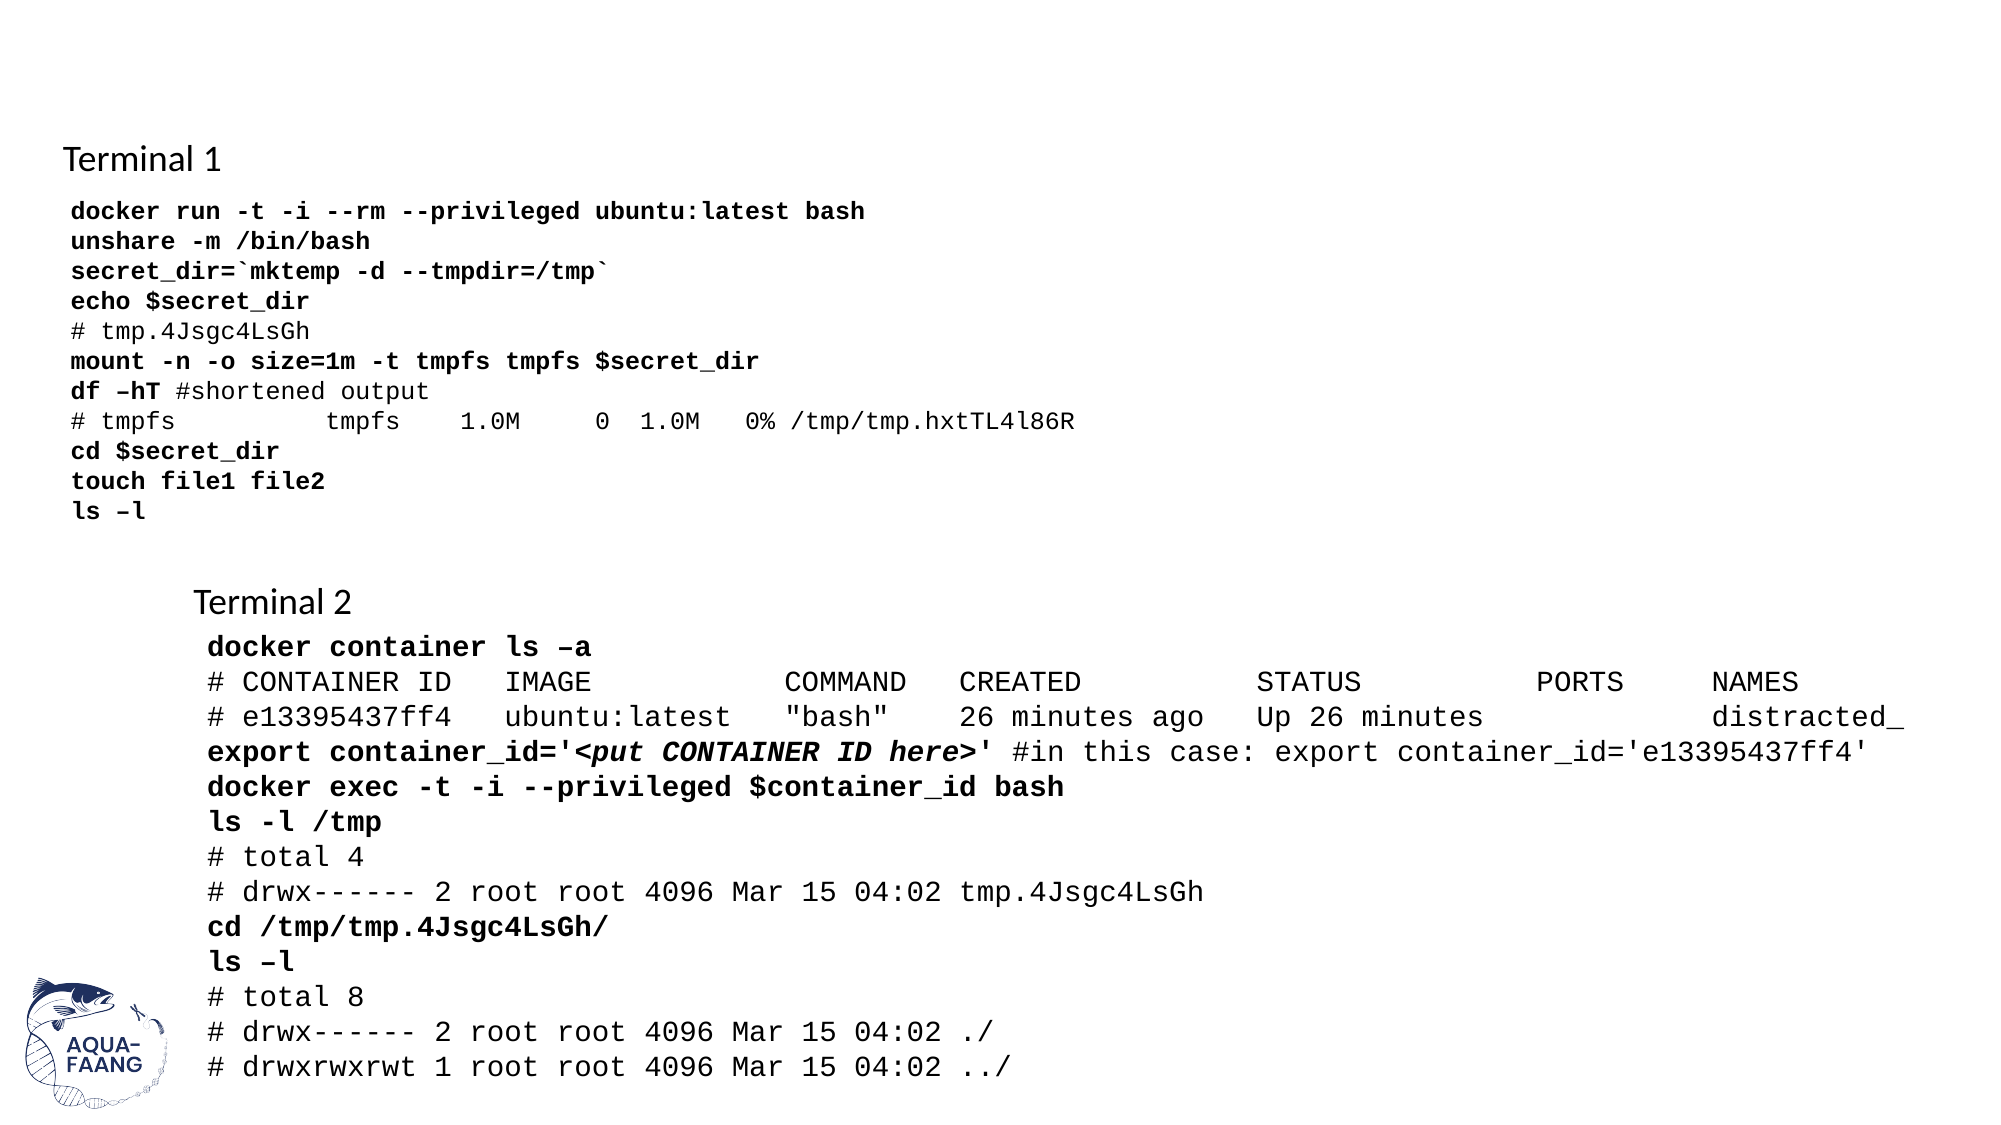

#
Terminal 1
docker run -t -i --rm --privileged ubuntu:latest bash
unshare -m /bin/bash
secret_dir=`mktemp -d --tmpdir=/tmp`
echo $secret_dir
# tmp.4Jsgc4LsGh
mount -n -o size=1m -t tmpfs tmpfs $secret_dir
df –hT #shortened output
# tmpfs          tmpfs    1.0M     0  1.0M   0% /tmp/tmp.hxtTL4l86R
cd $secret_dir
touch file1 file2
ls –l
Terminal 2
docker container ls –a
# CONTAINER ID   IMAGE           COMMAND   CREATED          STATUS          PORTS     NAMES
# e13395437ff4   ubuntu:latest   "bash"    26 minutes ago   Up 26 minutes             distracted_
export container_id='<put CONTAINER ID here>' #in this case: export container_id='e13395437ff4'
docker exec -t -i --privileged $container_id bash
ls -l /tmp
# total 4
# drwx------ 2 root root 4096 Mar 15 04:02 tmp.4Jsgc4LsGh
cd /tmp/tmp.4Jsgc4LsGh/
ls –l
# total 8
# drwx------ 2 root root 4096 Mar 15 04:02 ./
# drwxrwxrwt 1 root root 4096 Mar 15 04:02 ../